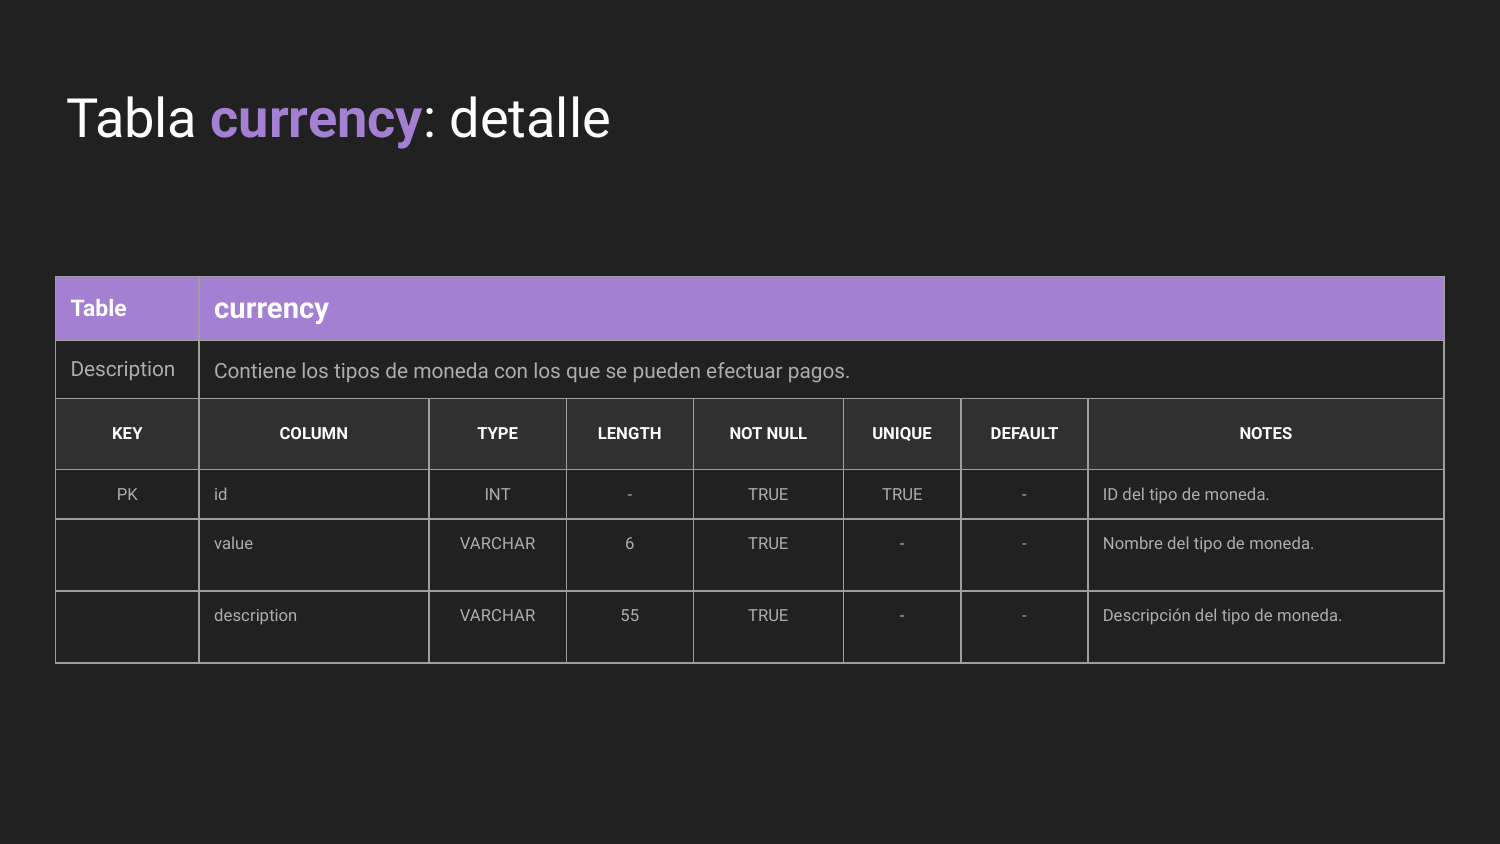

# Tabla currency: detalle
| Table | currency |  |  |  |  |  |  |
| --- | --- | --- | --- | --- | --- | --- | --- |
| Description | Contiene los tipos de moneda con los que se pueden efectuar pagos. |  |  |  |  |  |  |
| KEY | COLUMN | TYPE | LENGTH | NOT NULL | UNIQUE | DEFAULT | NOTES |
| PK | id | INT | - | TRUE | TRUE | - | ID del tipo de moneda. |
|  | value | VARCHAR | 6 | TRUE | - | - | Nombre del tipo de moneda. |
|  | description | VARCHAR | 55 | TRUE | - | - | Descripción del tipo de moneda. |